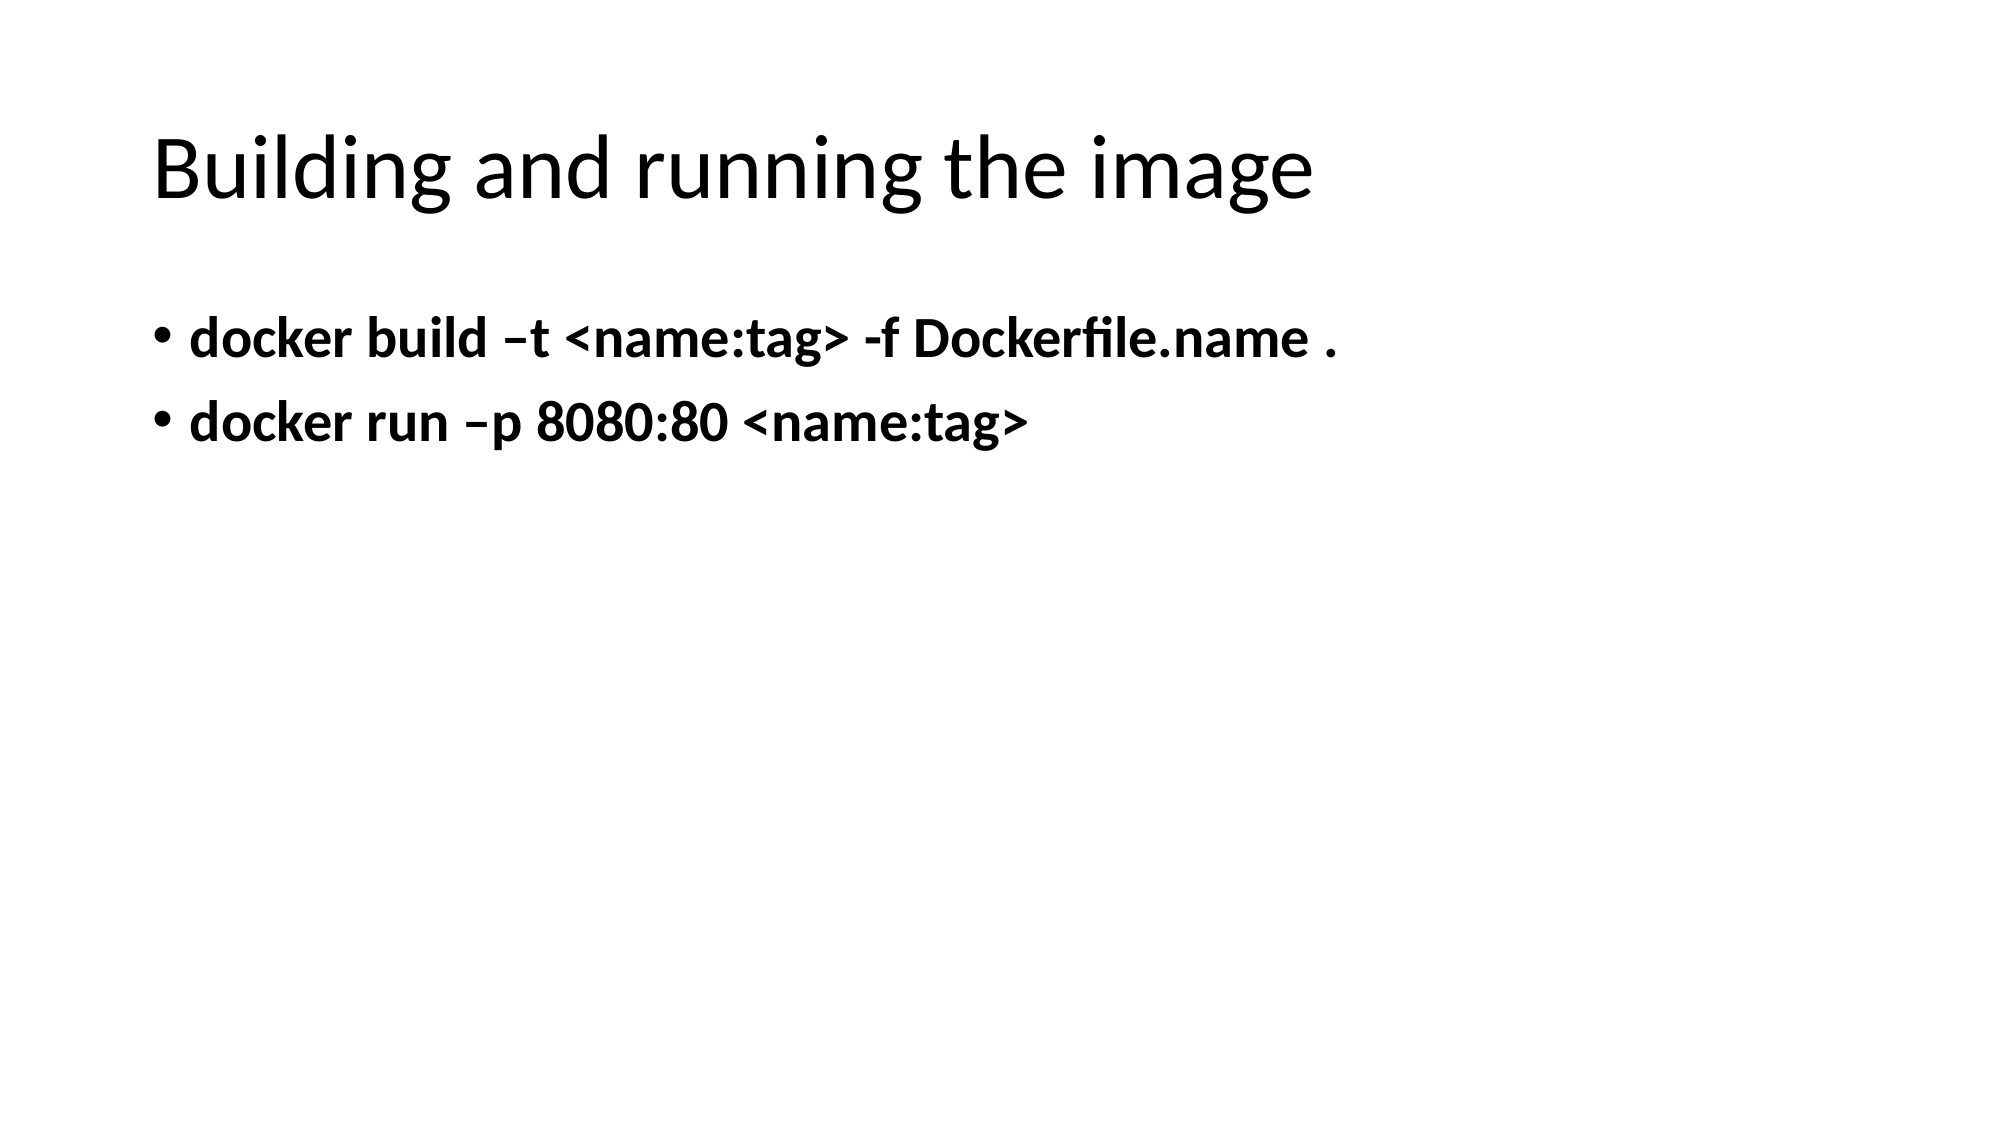

# Building and running the image
docker build –t <name:tag> -f Dockerfile.name .
docker run –p 8080:80 <name:tag>